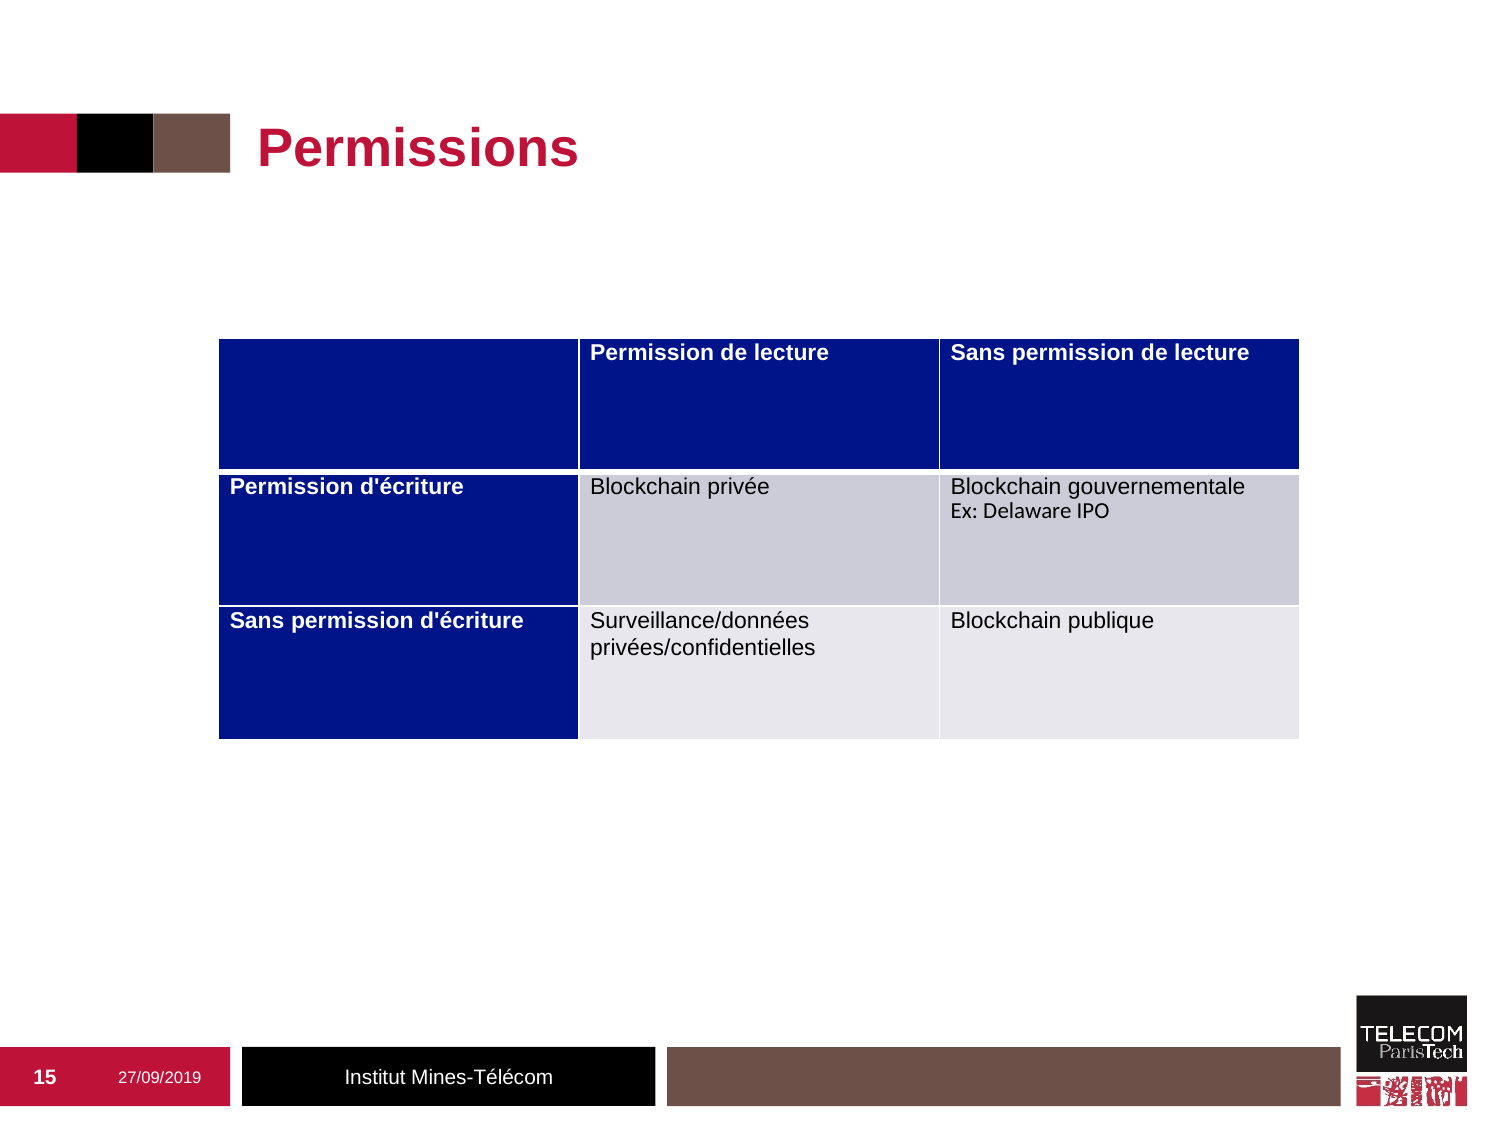

Permissions
|  | Permission de lecture | Sans permission de lecture |
| --- | --- | --- |
| Permission d'écriture | Blockchain privée | Blockchain gouvernementale Ex: Delaware IPO |
| Sans permission d'écriture | Surveillance/données privées/confidentielles | Blockchain publique |
15
27/09/2019